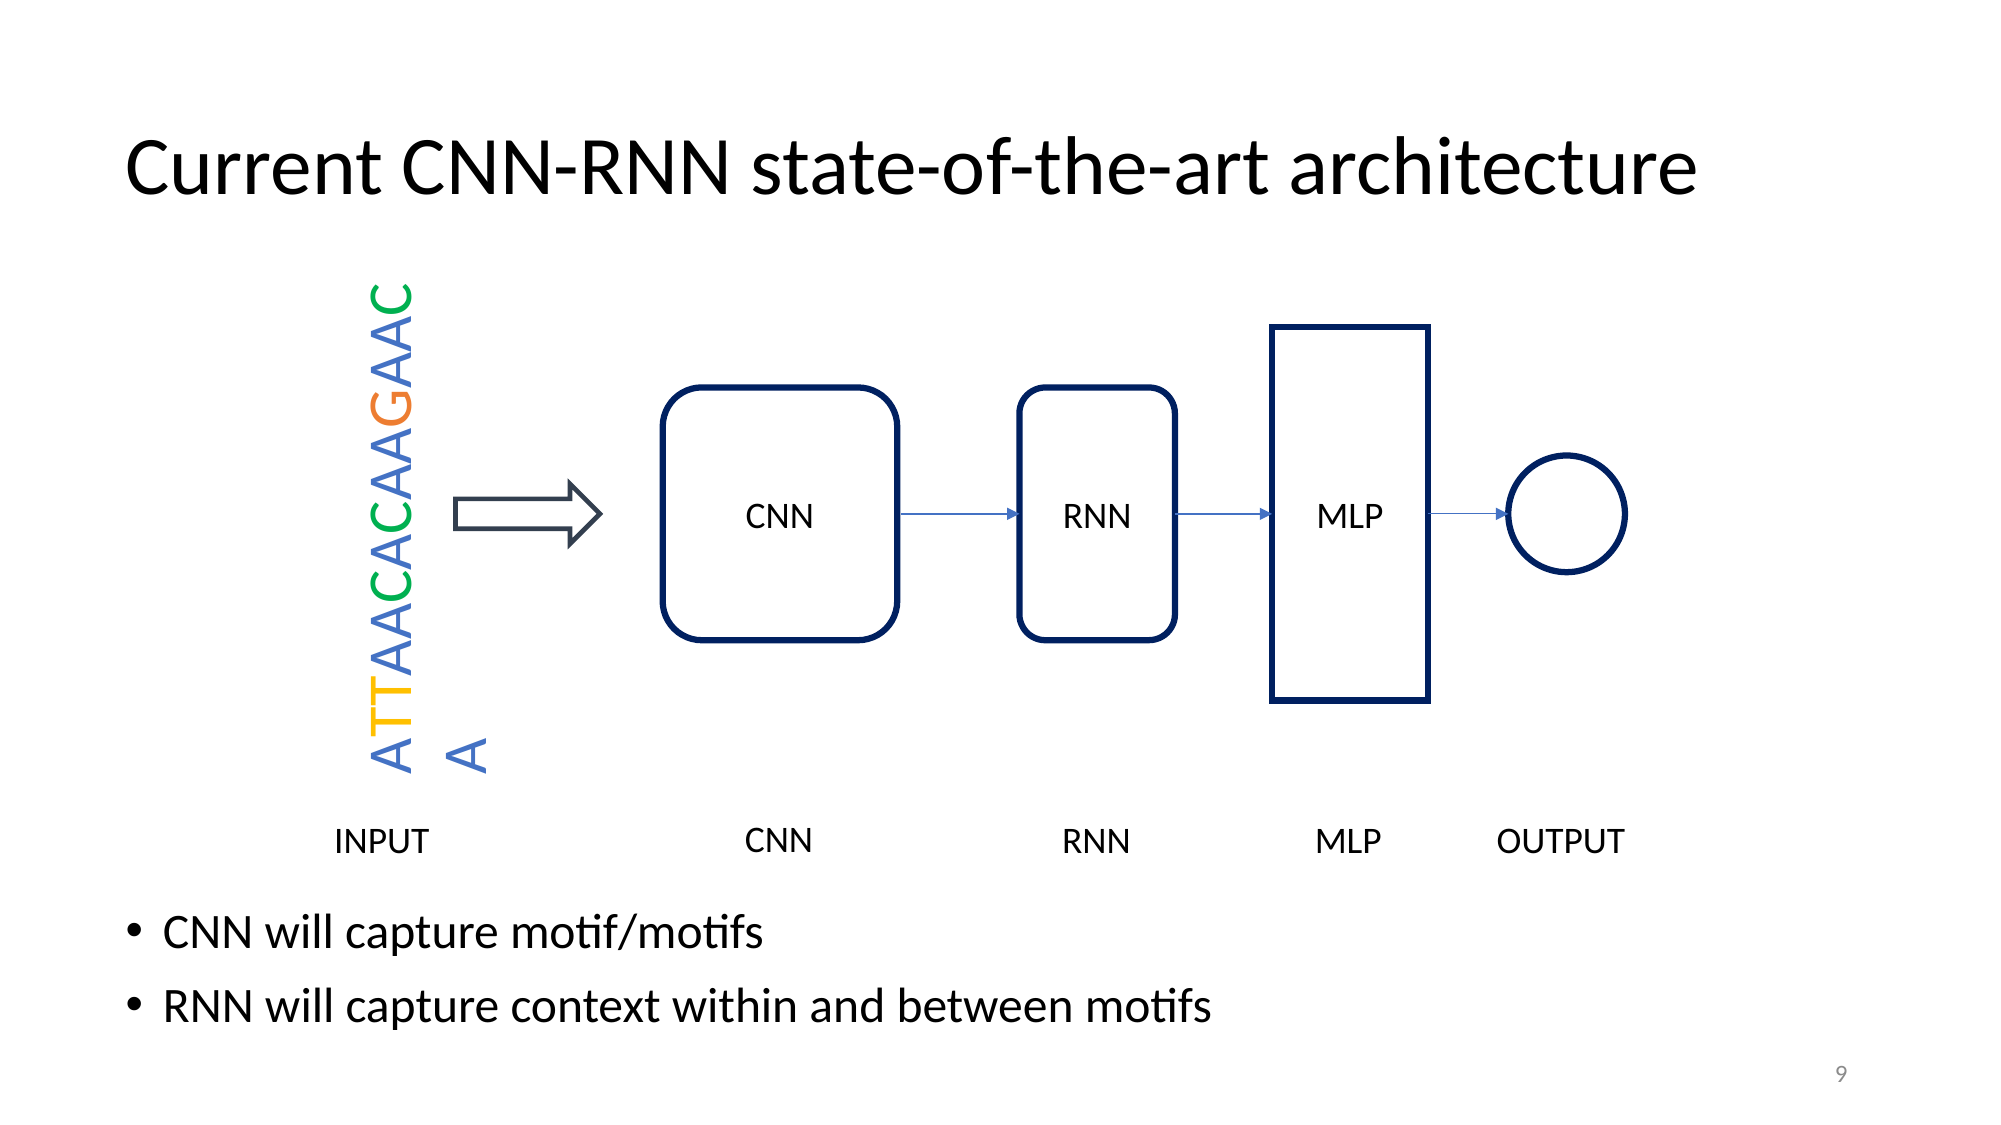

# Current CNN-RNN state-of-the-art architecture
MLP
CNN
RNN

ATTAACACAAGAACA

CNN
INPUT
RNN
MLP
OUTPUT
CNN will capture motif/motifs
RNN will capture context within and between motifs
9